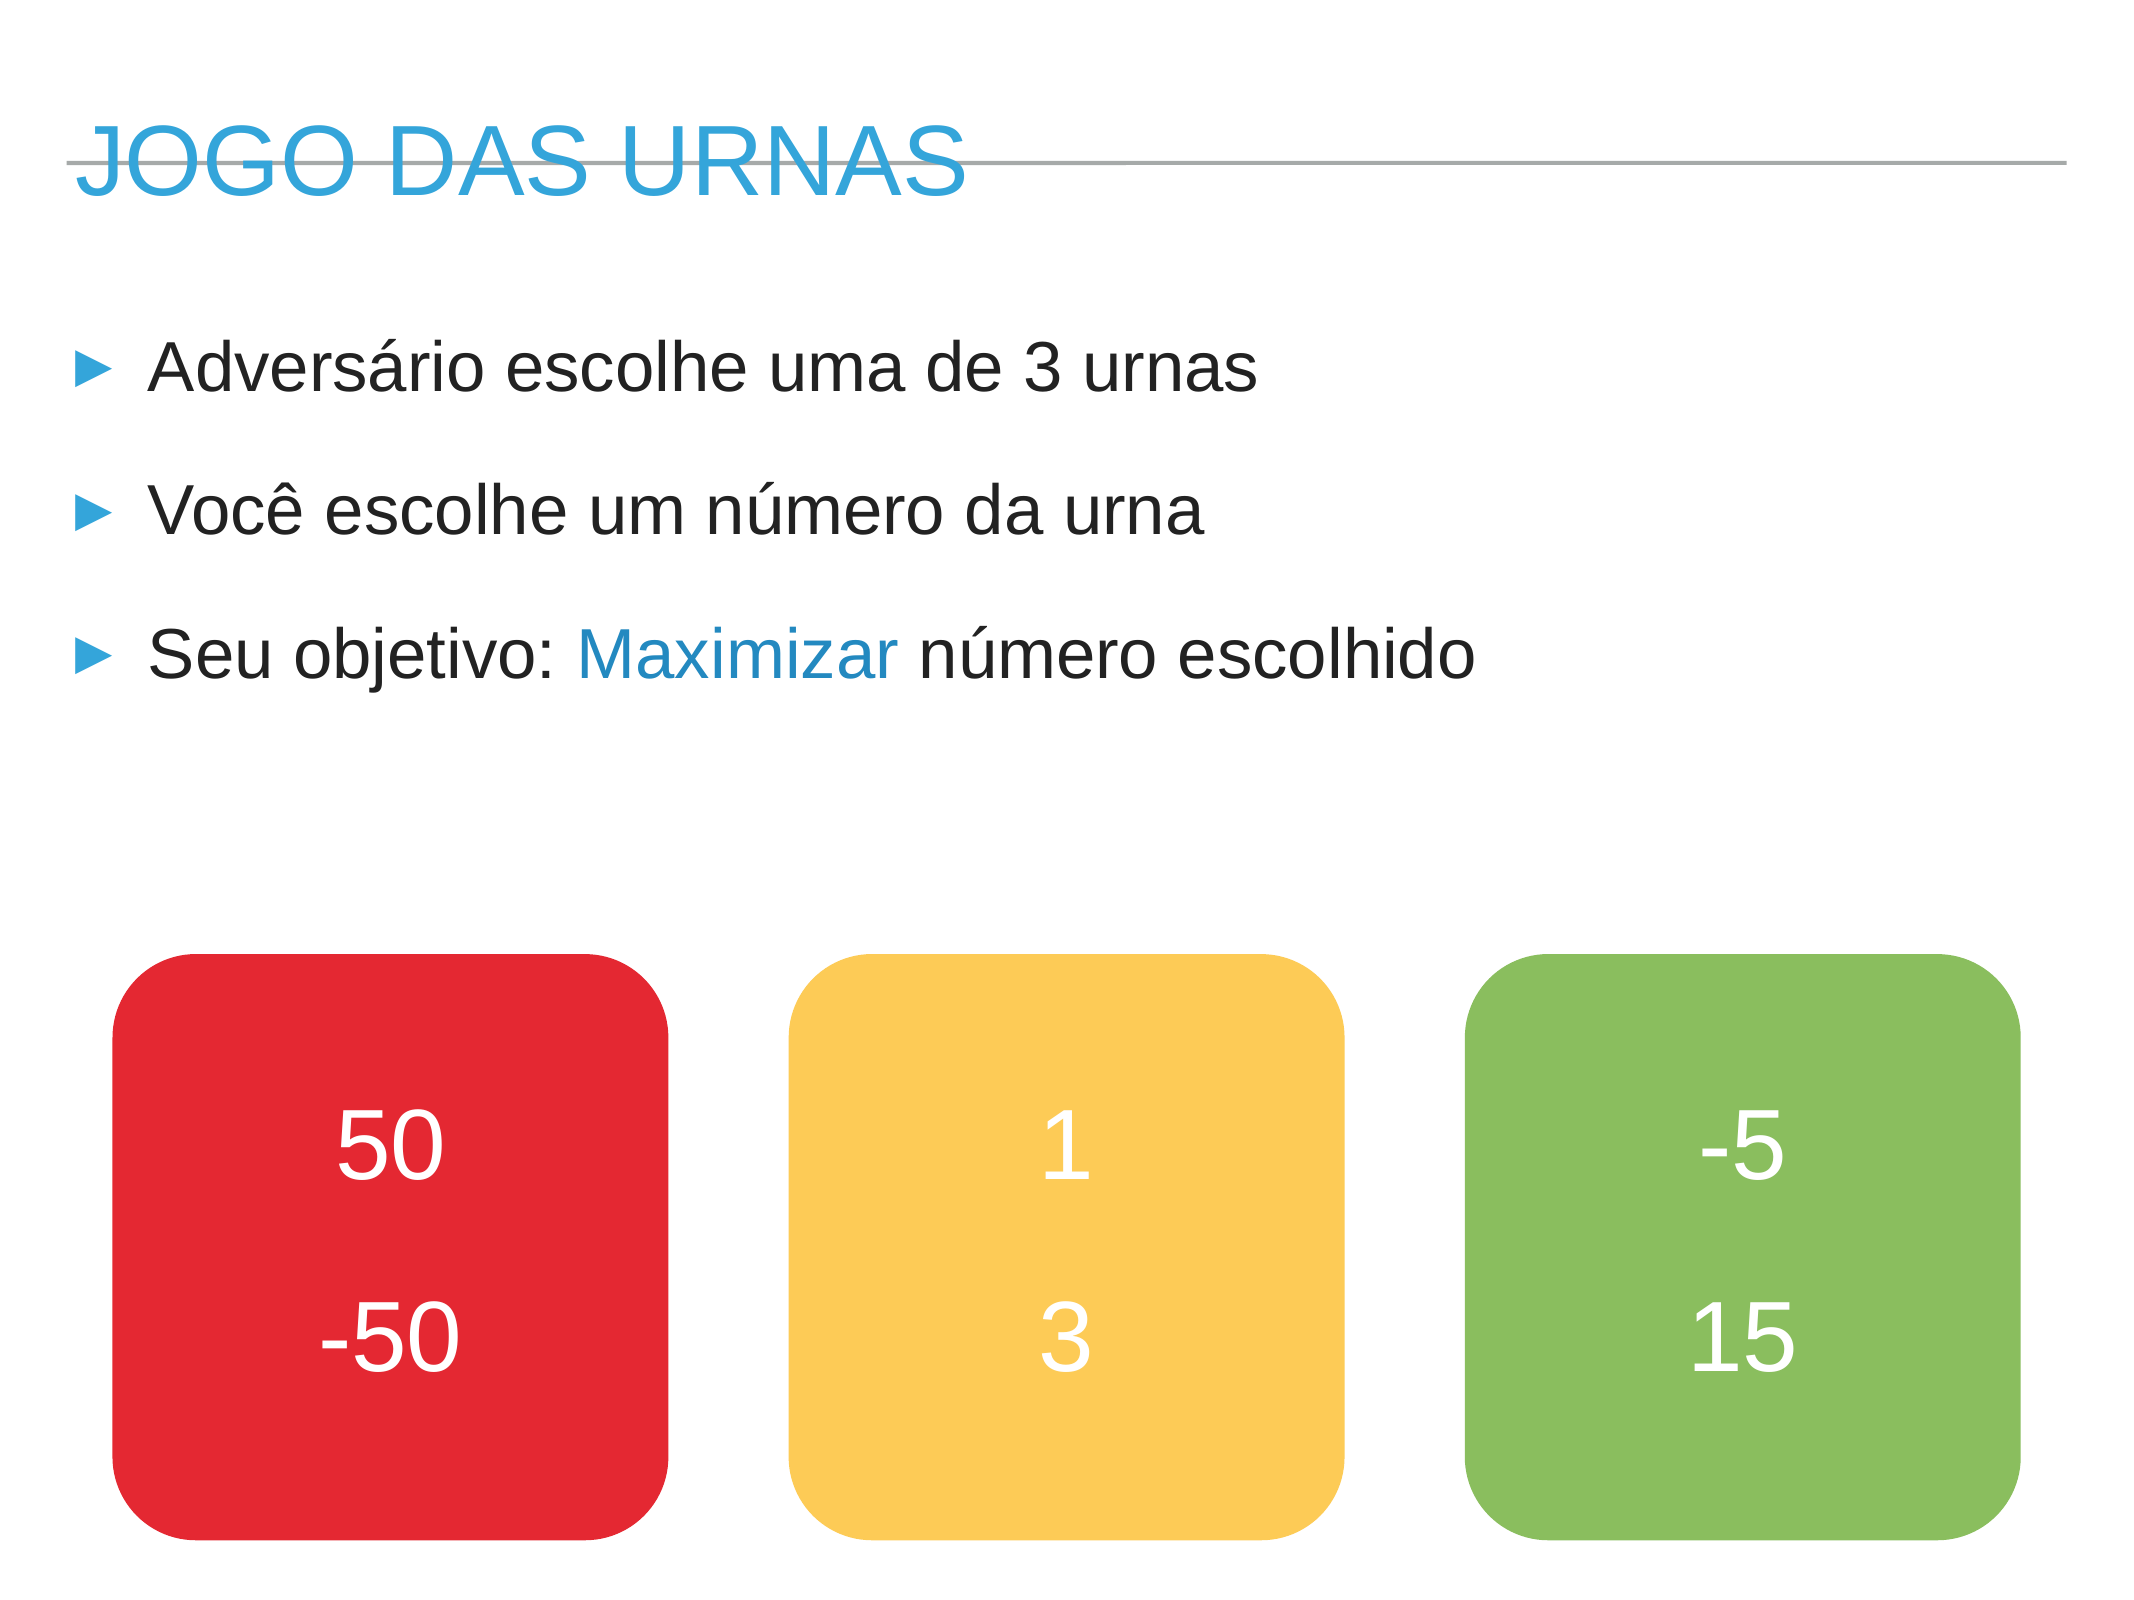

jogo das urnas
Adversário escolhe uma de 3 urnas
Você escolhe um número da urna
Seu objetivo: Maximizar número escolhido
50

-50
1

3
-5

15